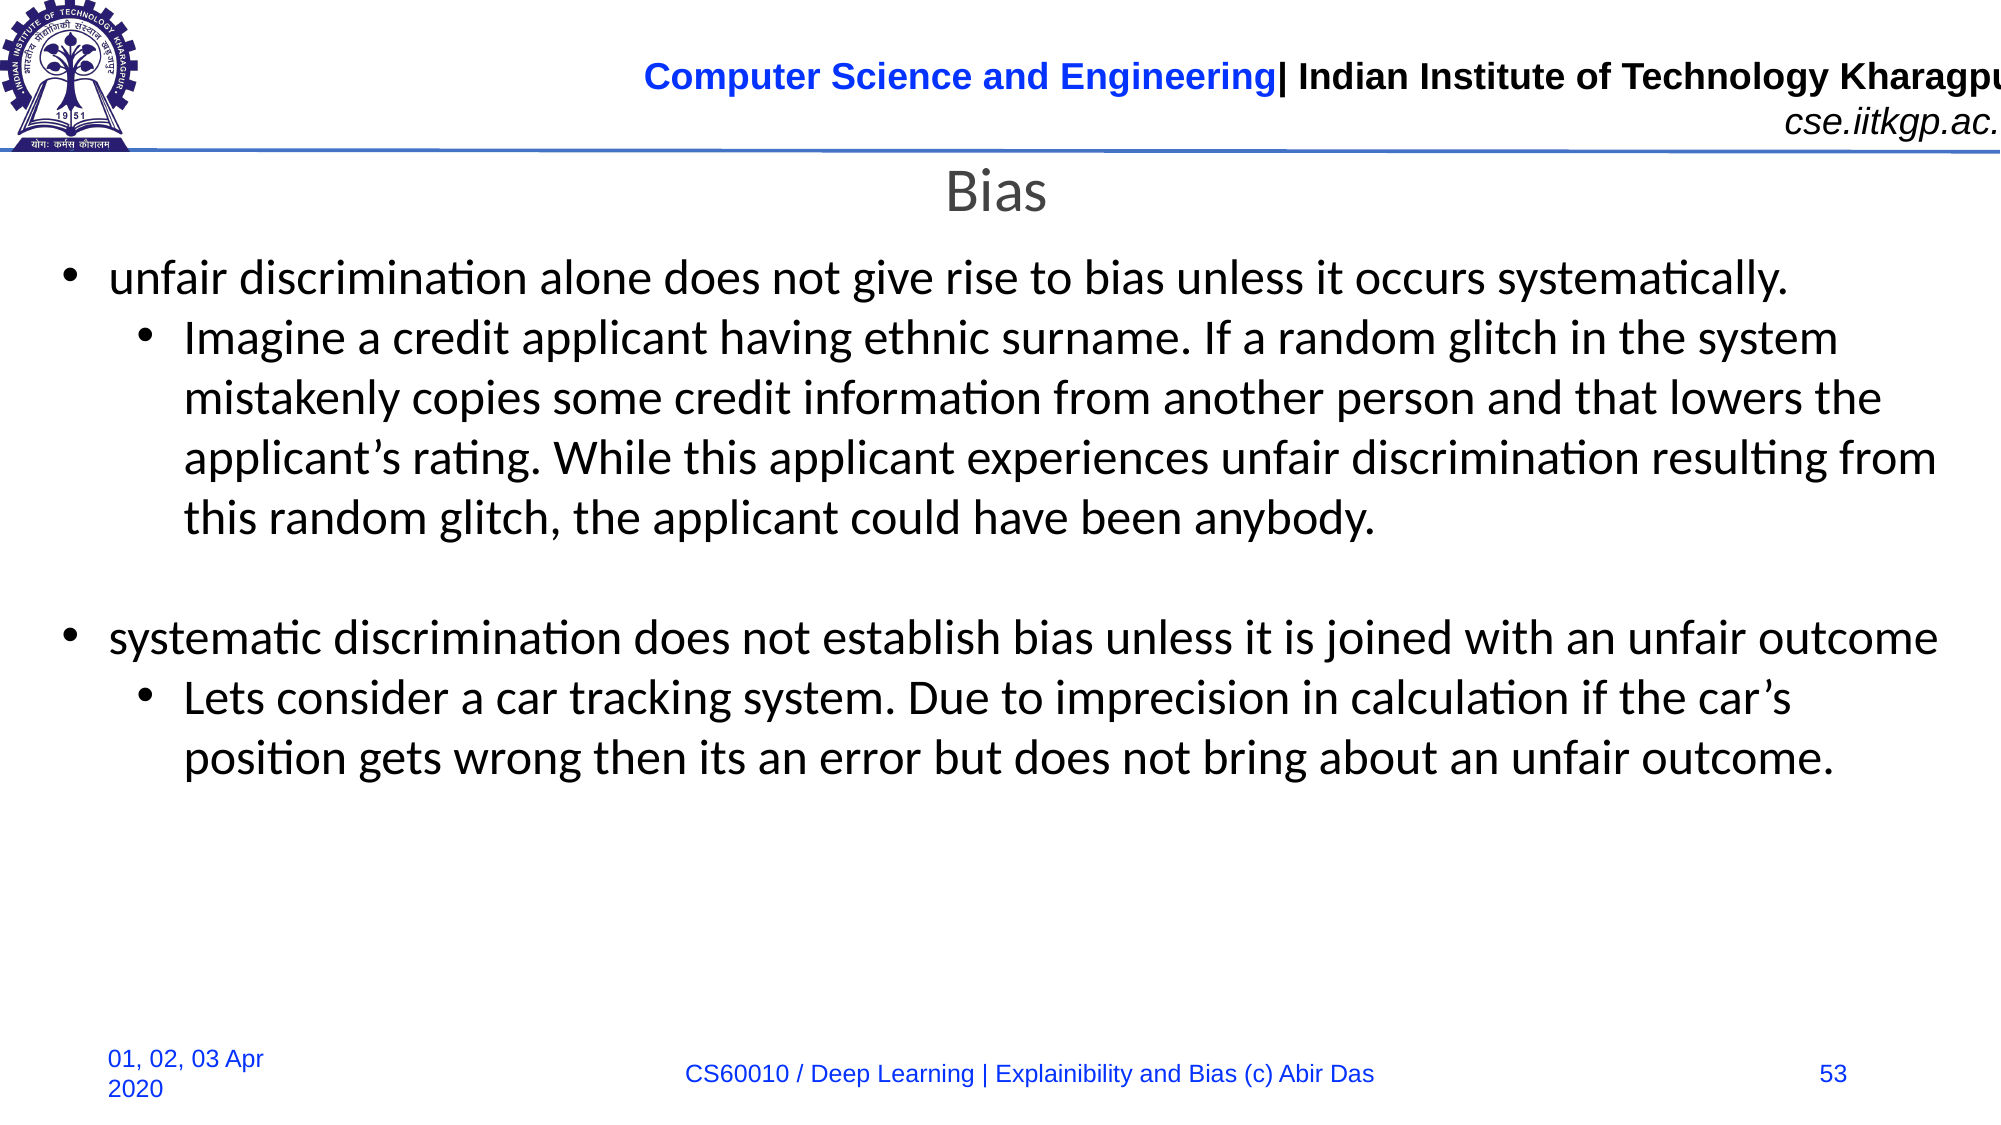

Bias
unfair discrimination alone does not give rise to bias unless it occurs systematically.
Imagine a credit applicant having ethnic surname. If a random glitch in the system mistakenly copies some credit information from another person and that lowers the applicant’s rating. While this applicant experiences unfair discrimination resulting from this random glitch, the applicant could have been anybody.

systematic discrimination does not establish bias unless it is joined with an unfair outcome
Lets consider a car tracking system. Due to imprecision in calculation if the car’s position gets wrong then its an error but does not bring about an unfair outcome.
01, 02, 03 Apr 2020
CS60010 / Deep Learning | Explainibility and Bias (c) Abir Das
53